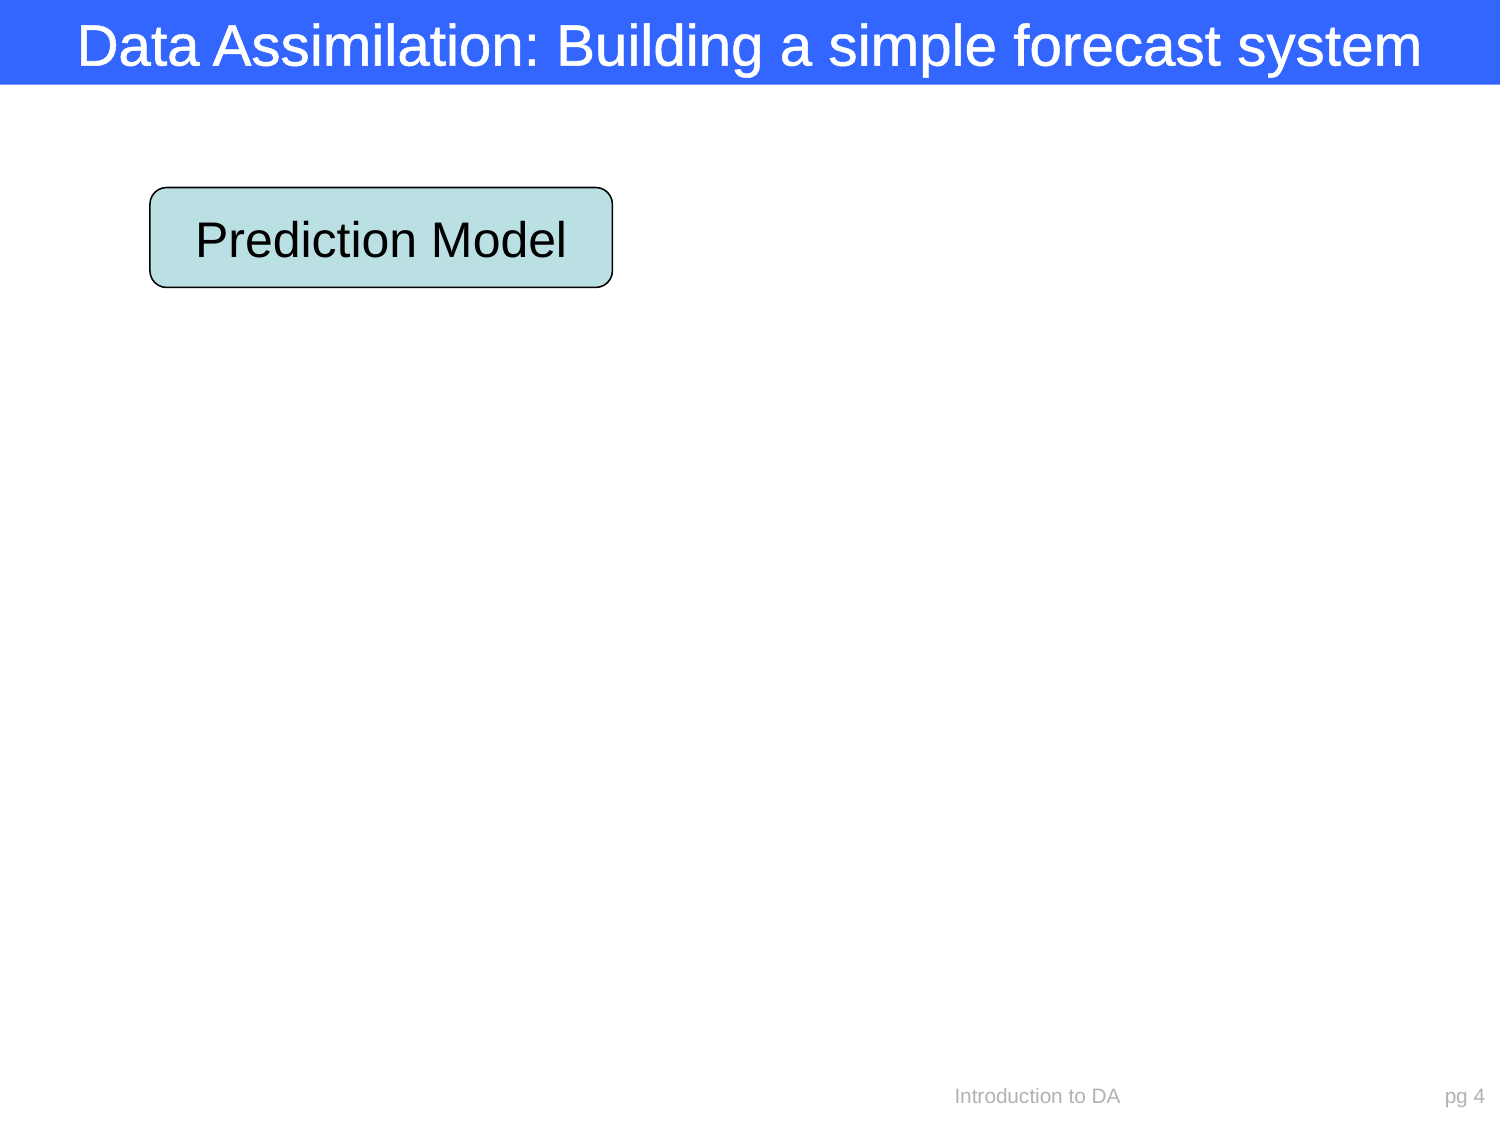

Data Assimilation: Building a simple forecast system
Prediction Model
Introduction to DA
pg 4